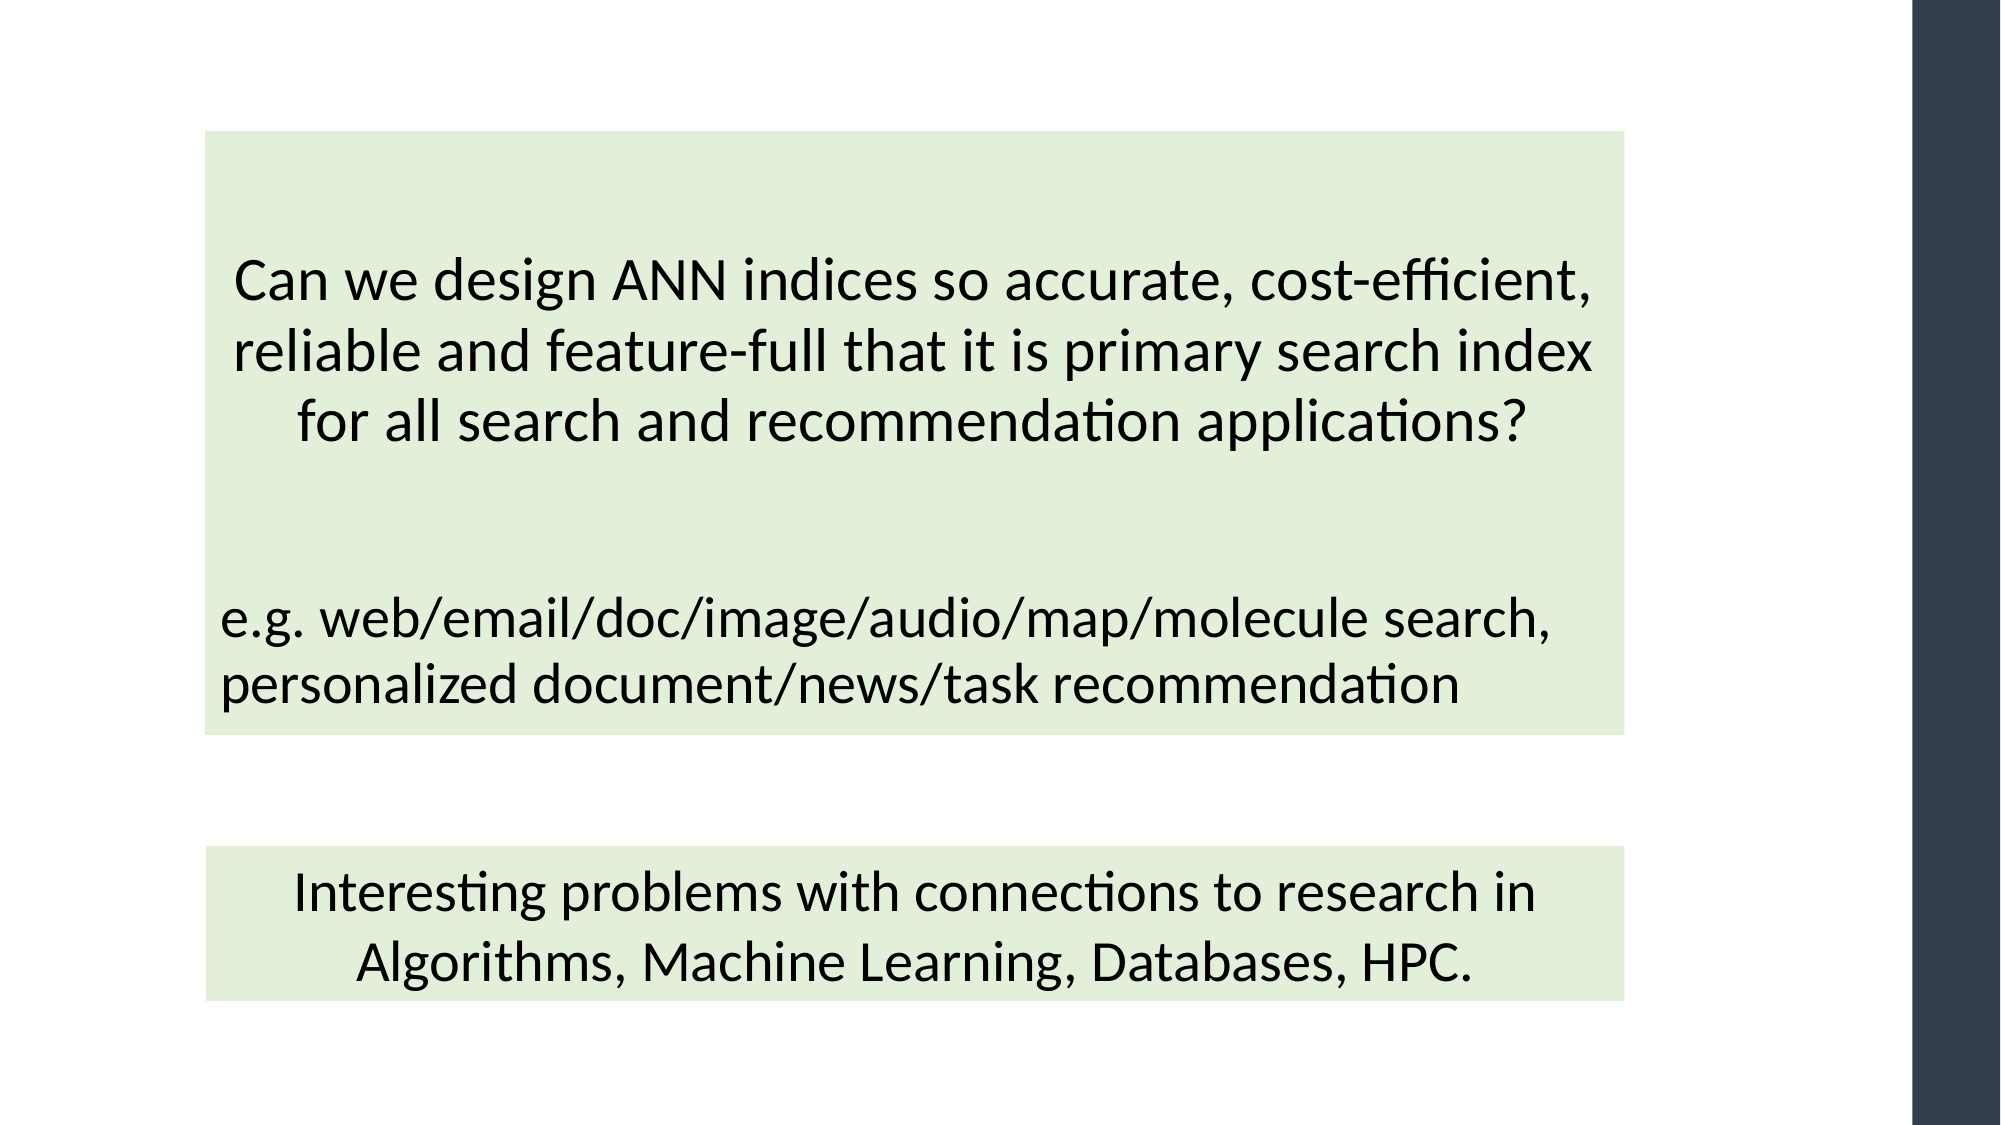

Can we design ANN indices so accurate, cost-efficient, reliable and feature-full that it is primary search index for all search and recommendation applications?

e.g. web/email/doc/image/audio/map/molecule search, personalized document/news/task recommendation

Interesting problems with connections to research in Algorithms, Machine Learning, Databases, HPC.